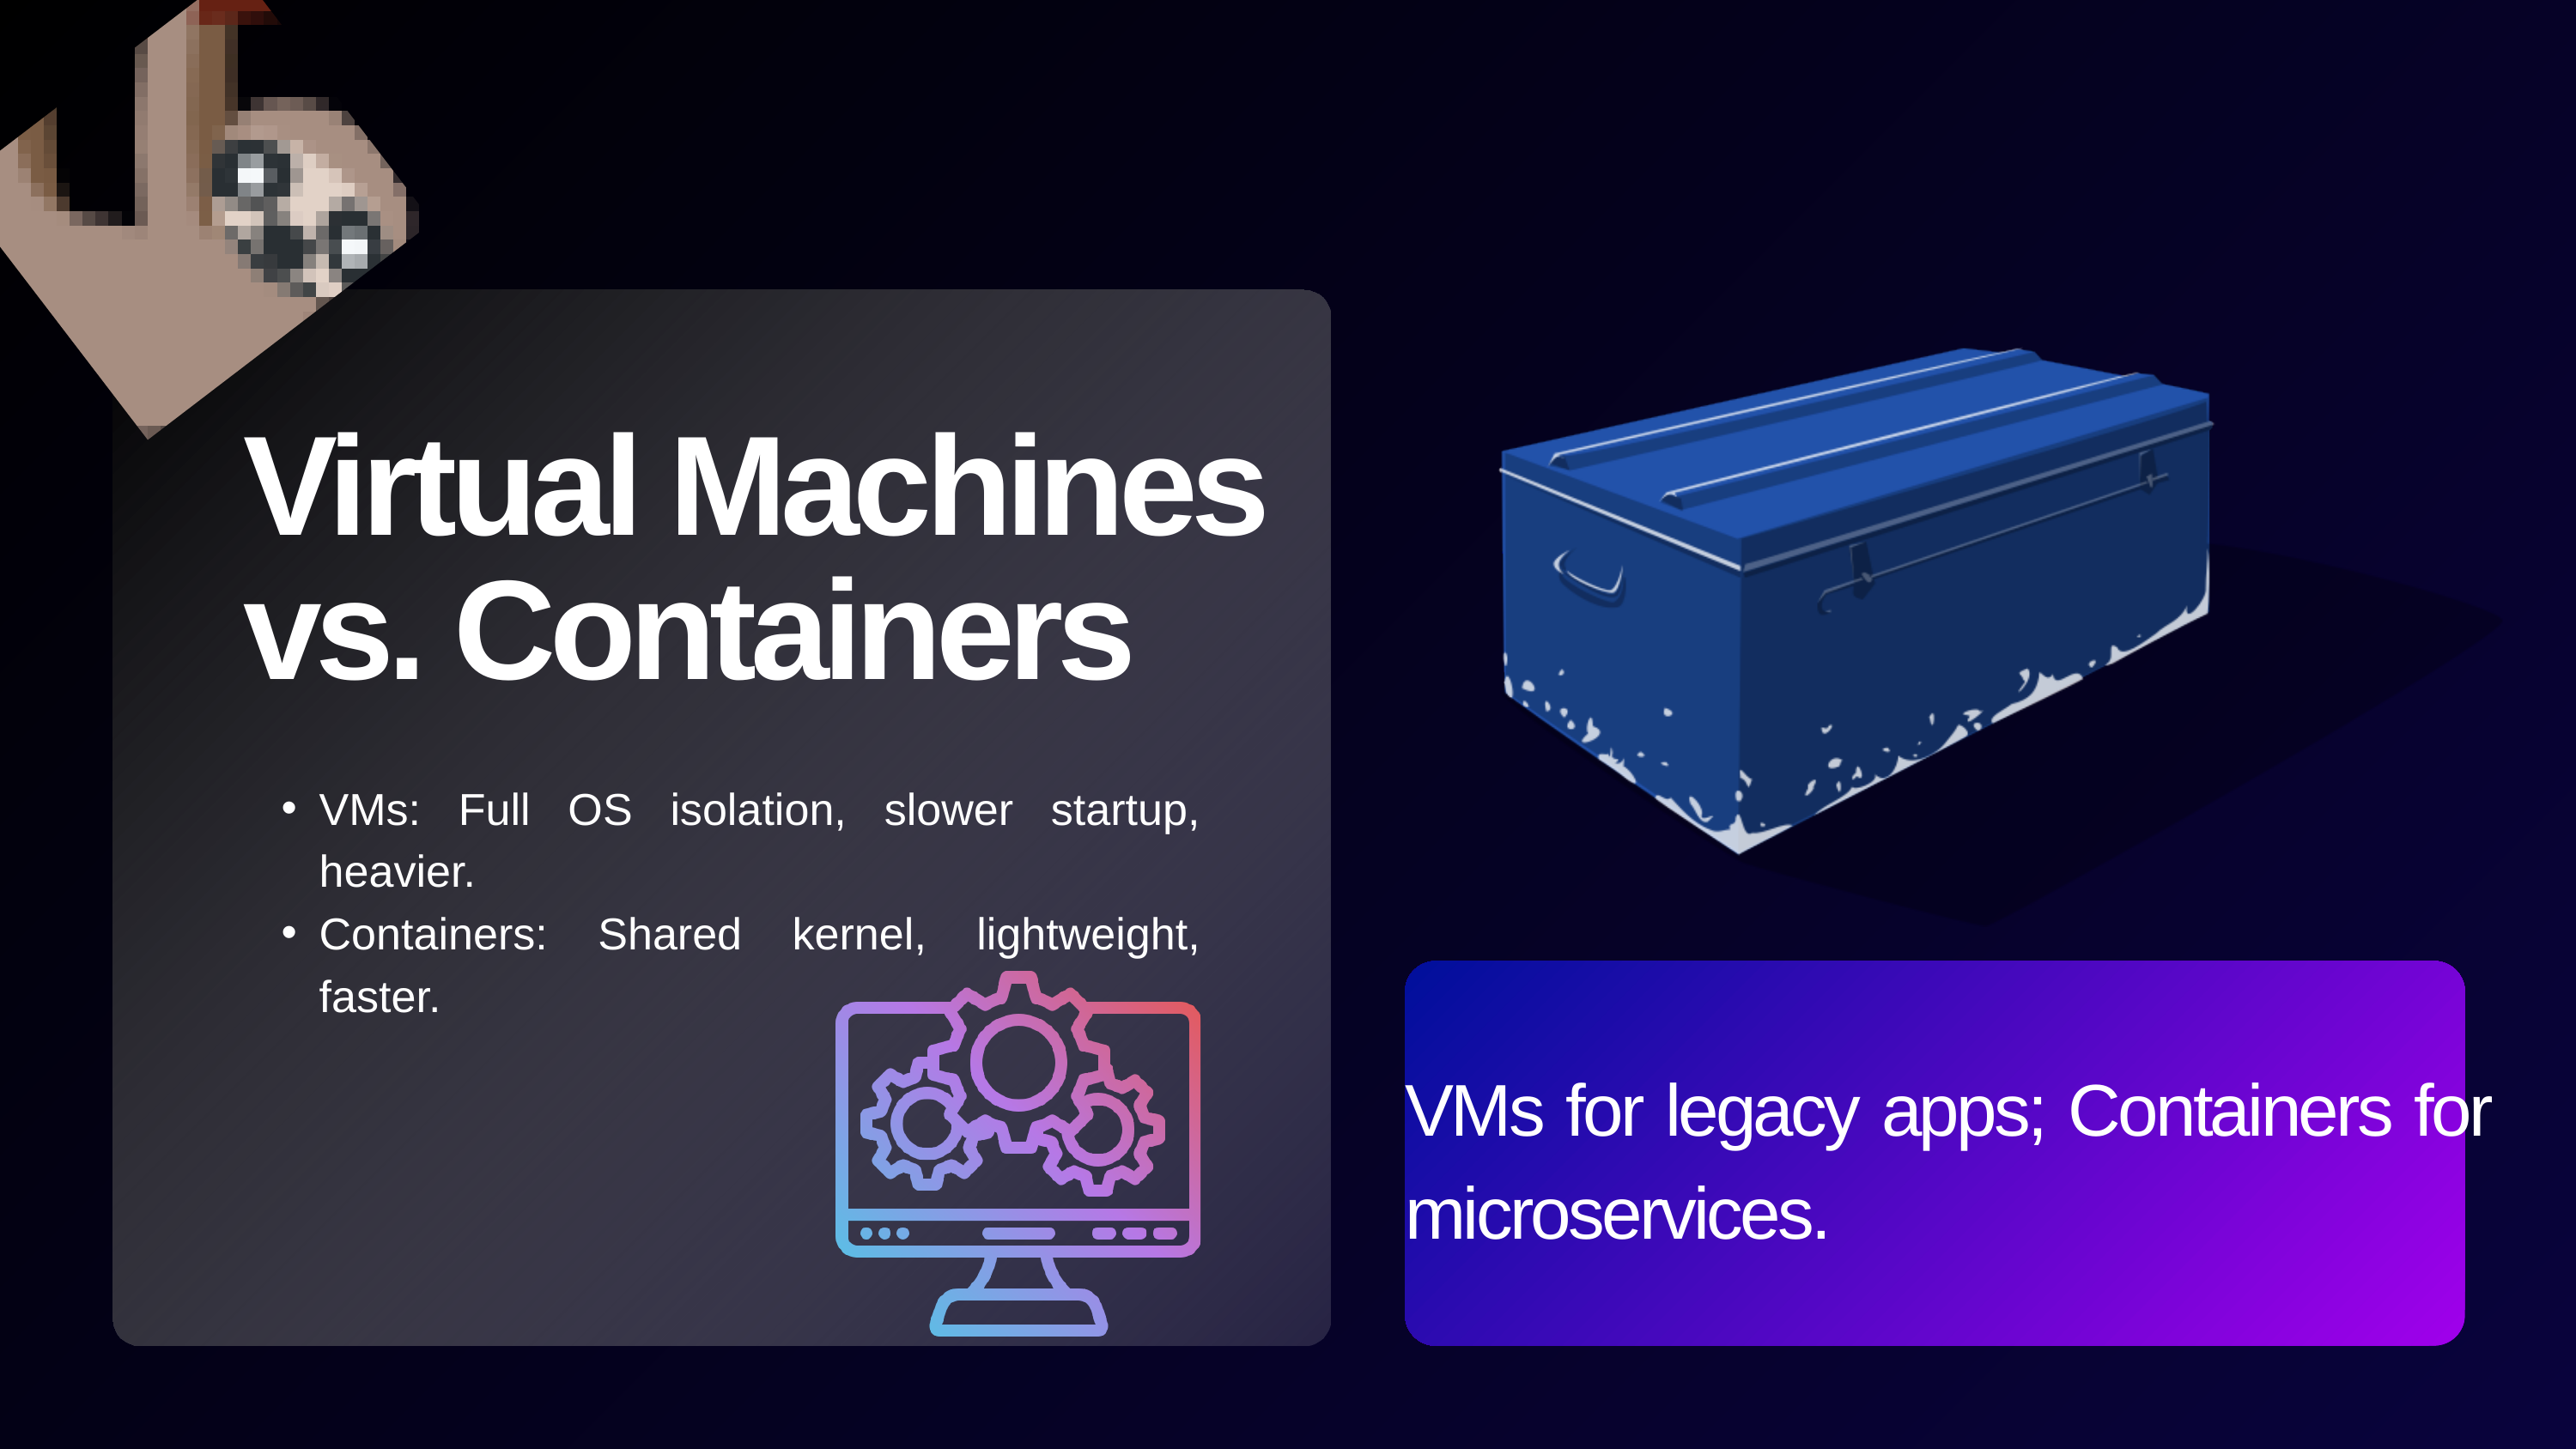

Virtual Machines vs. Containers
VMs: Full OS isolation, slower startup, heavier.
Containers: Shared kernel, lightweight, faster.

VMs for legacy apps; Containers for microservices.